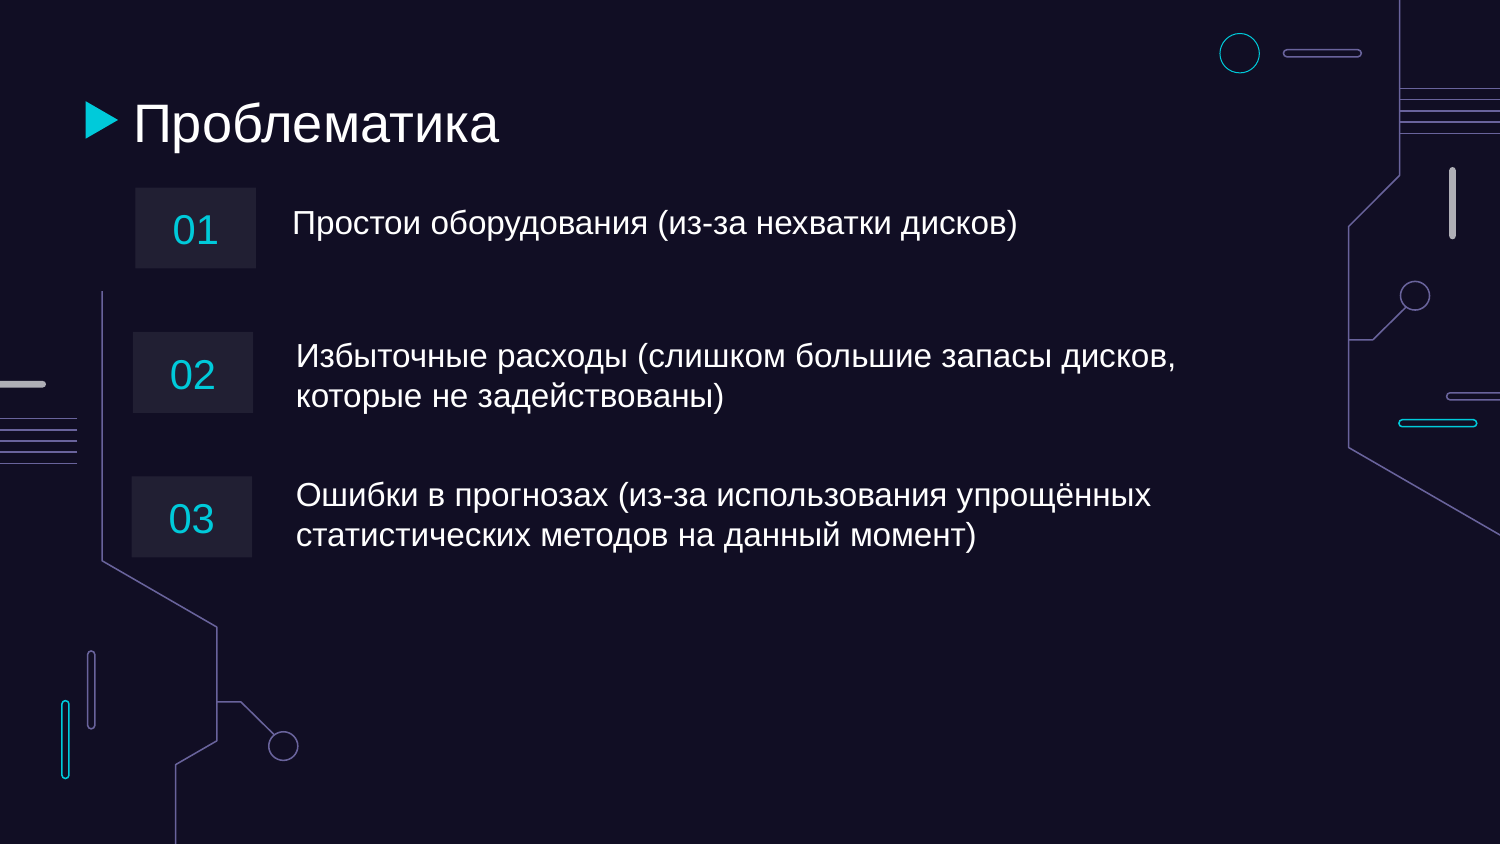

# Проблематика
01
Простои оборудования (из-за нехватки дисков)

Избыточные расходы (слишком большие запасы дисков, которые не задействованы)
02
Ошибки в прогнозах (из-за использования упрощённых статистических методов на данный момент)
03